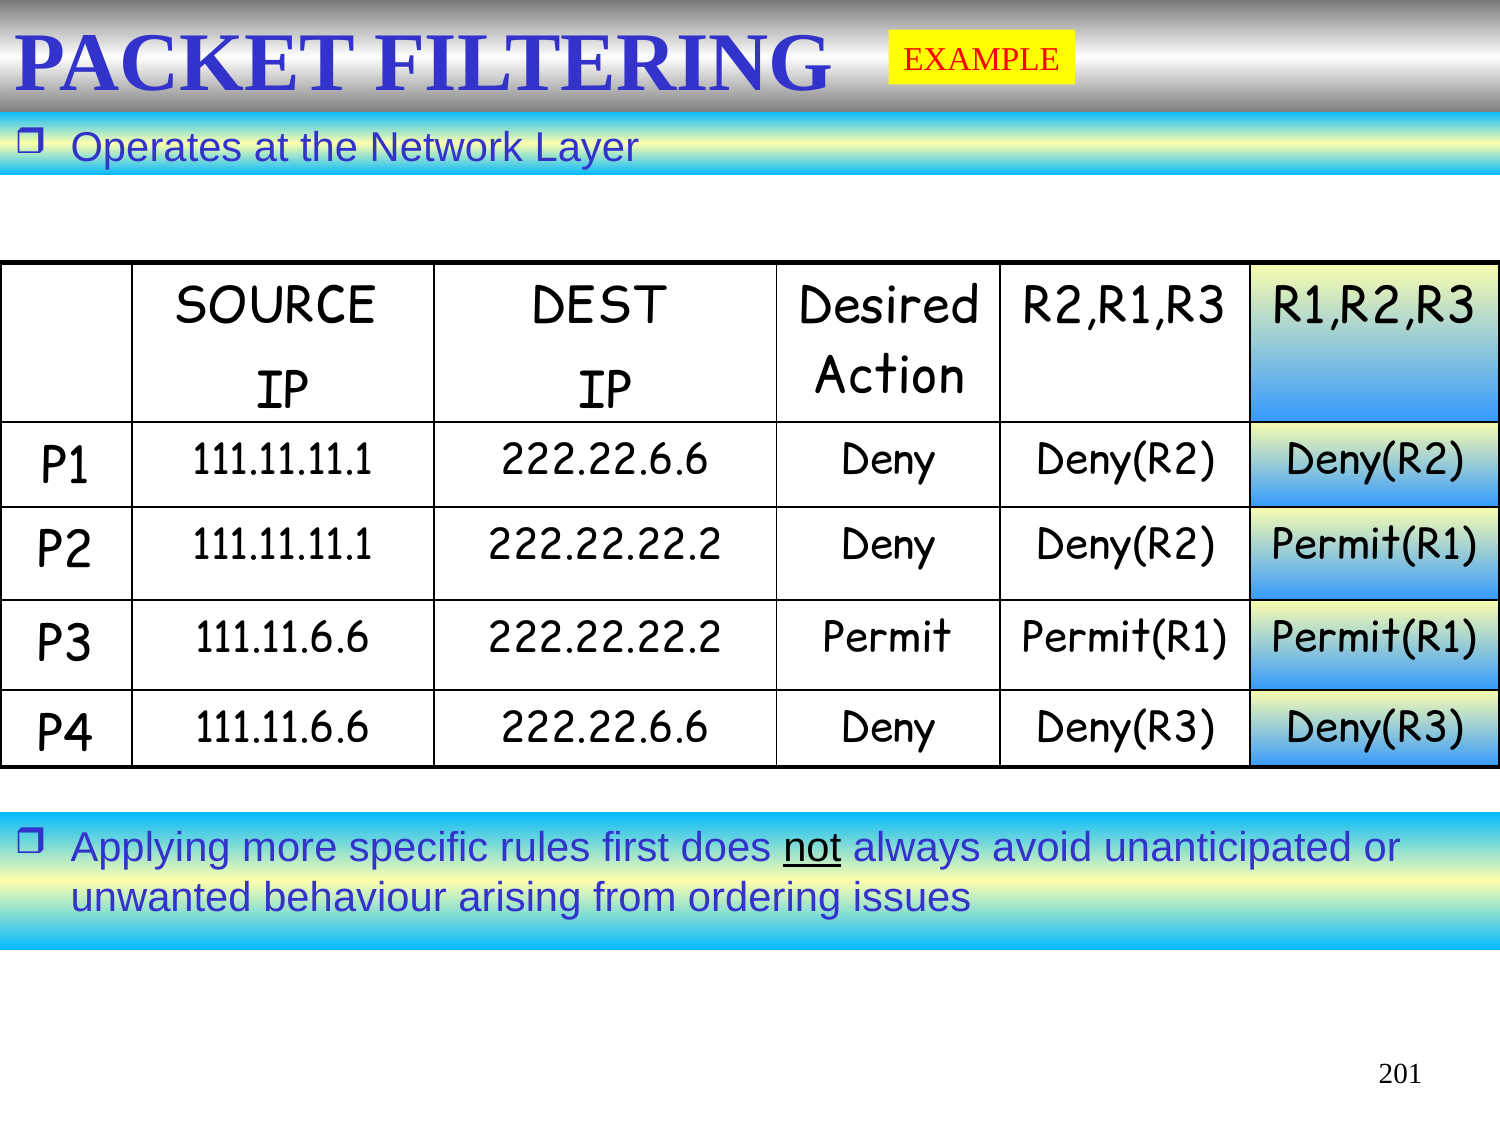

PACKET FILTERING
EXAMPLE
Operates at the Network Layer

|  | SOURCE IP | DEST IP | Desired Action | R2,R1,R3 | R1,R2,R3 |
| --- | --- | --- | --- | --- | --- |
| P1 | 111.11.11.1 | 222.22.6.6 | Deny | Deny(R2) | Deny(R2) |
| P2 | 111.11.11.1 | 222.22.22.2 | Deny | Deny(R2) | Permit(R1) |
| P3 | 111.11.6.6 | 222.22.22.2 | Permit | Permit(R1) | Permit(R1) |
| P4 | 111.11.6.6 | 222.22.6.6 | Deny | Deny(R3) | Deny(R3) |
Applying more specific rules first does not always avoid unanticipated or unwanted behaviour arising from ordering issues